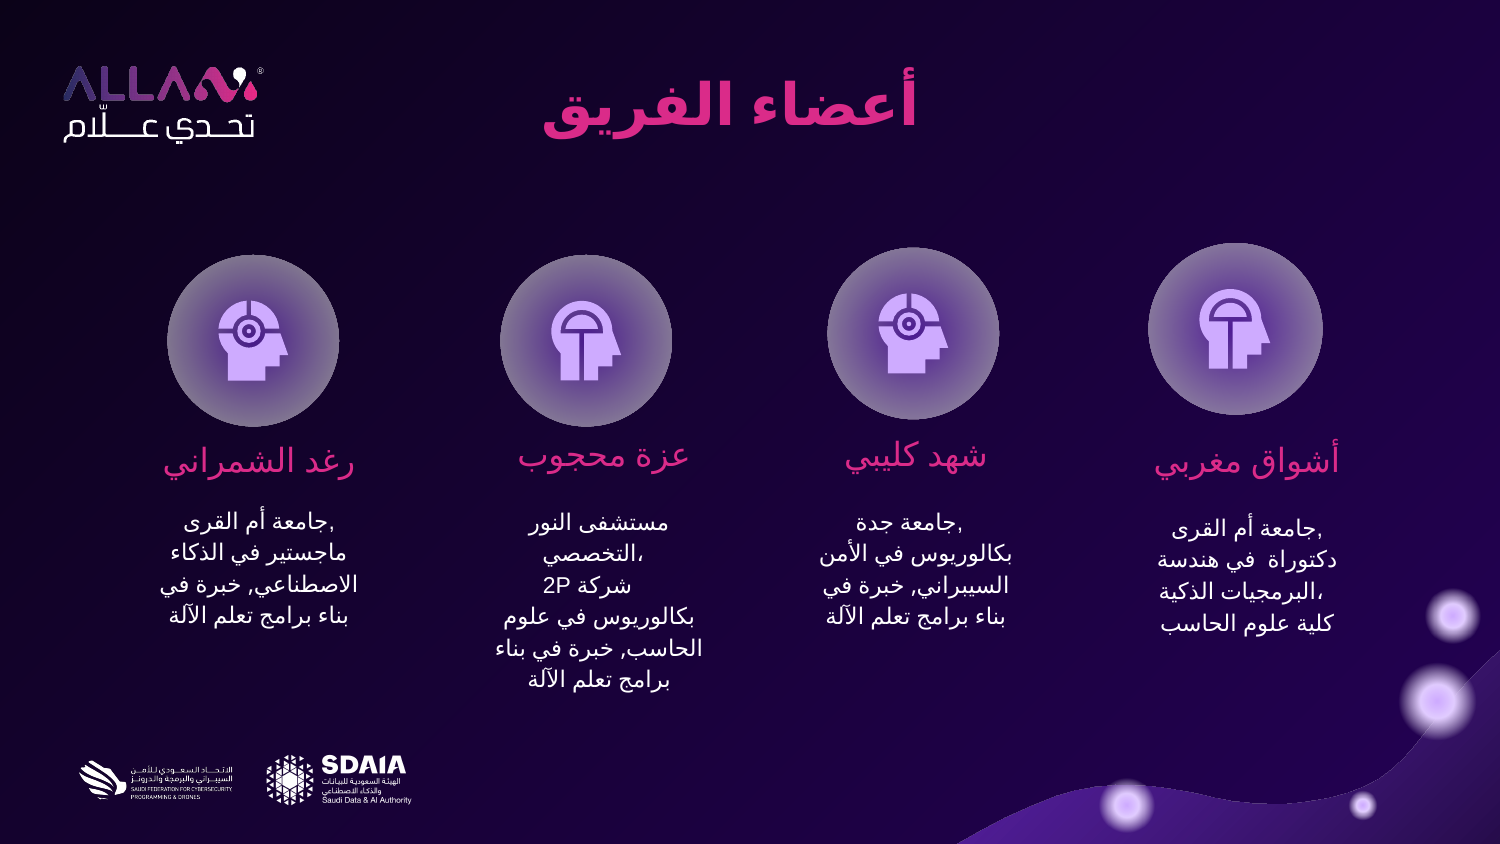

# أعضاء الفريق

عزة محجوب

مستشفى النور التخصصي،
شركة 2P
بكالوريوس في علوم الحاسب, خبرة في بناء برامج تعلم الآلة
شهد كليبي

جامعة جدة,
بكالوريوس في الأمن السيبراني, خبرة في بناء برامج تعلم الآلة
رغد الشمراني

جامعة أم القرى,
ماجستير في الذكاء الاصطناعي, خبرة في بناء برامج تعلم الآلة
أشواق مغربي

جامعة أم القرى,
دكتوراة  في هندسة البرمجيات الذكية،
كلية علوم الحاسب